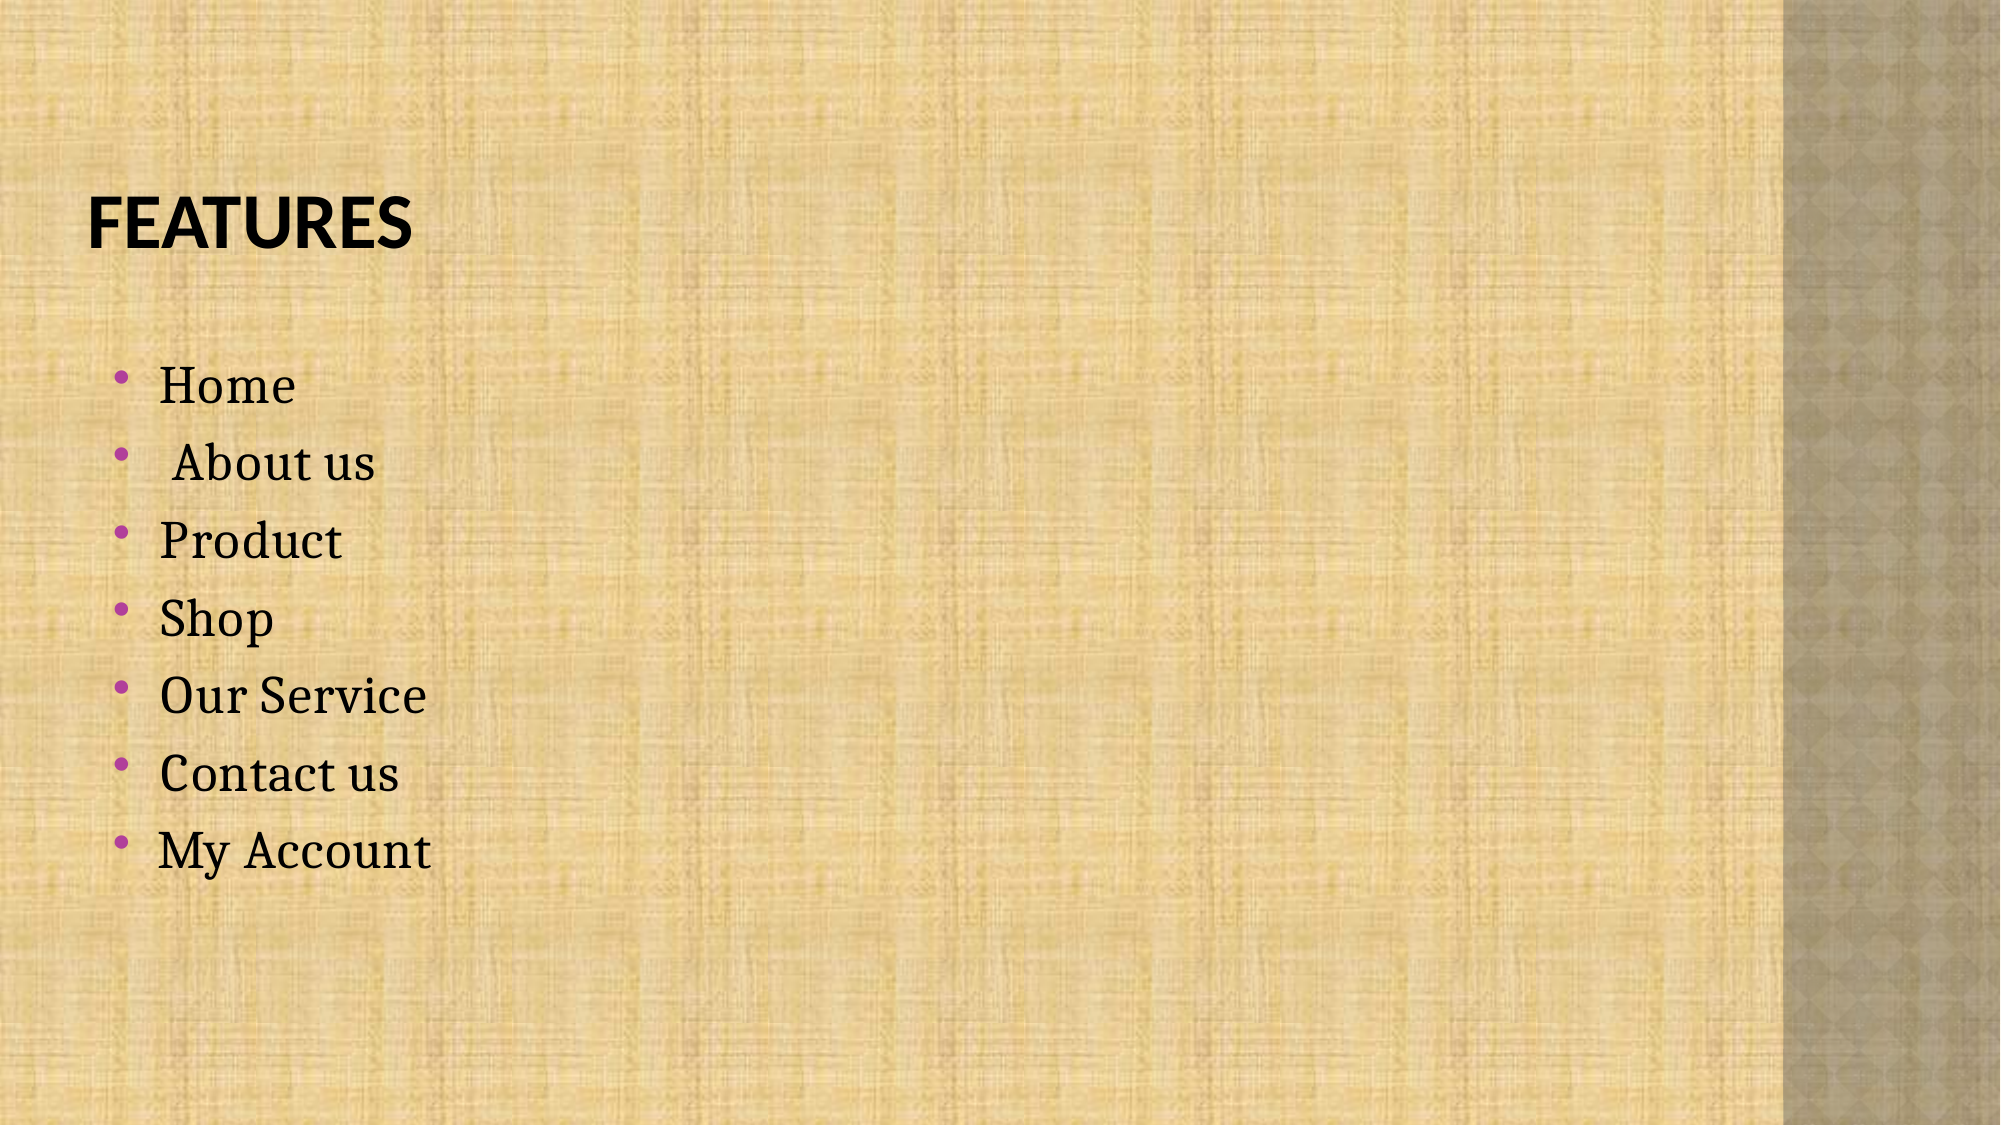

# Features

Home
 About us
Product
Shop
Our Service
Contact us
My Account